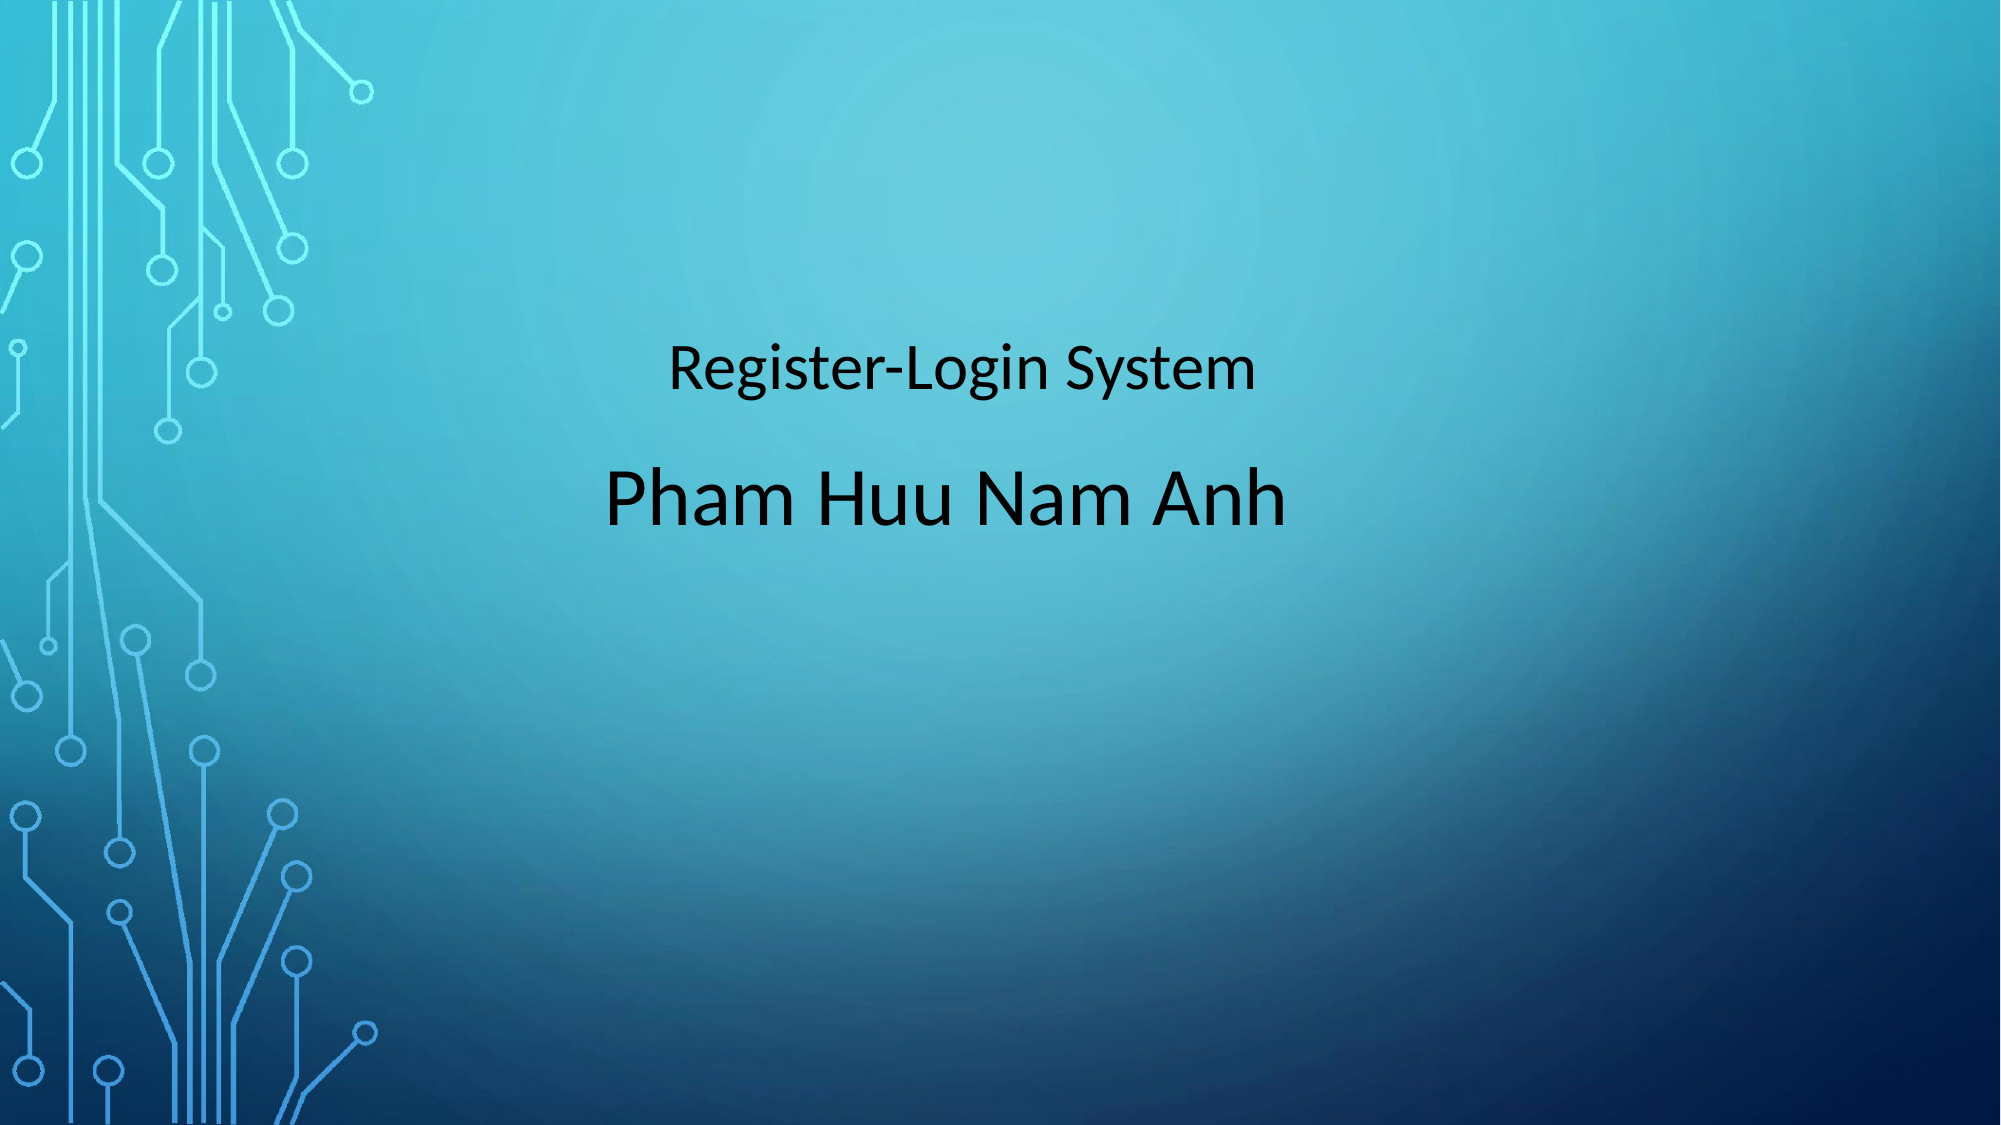

Register-Login System
# Pham Huu Nam Anh